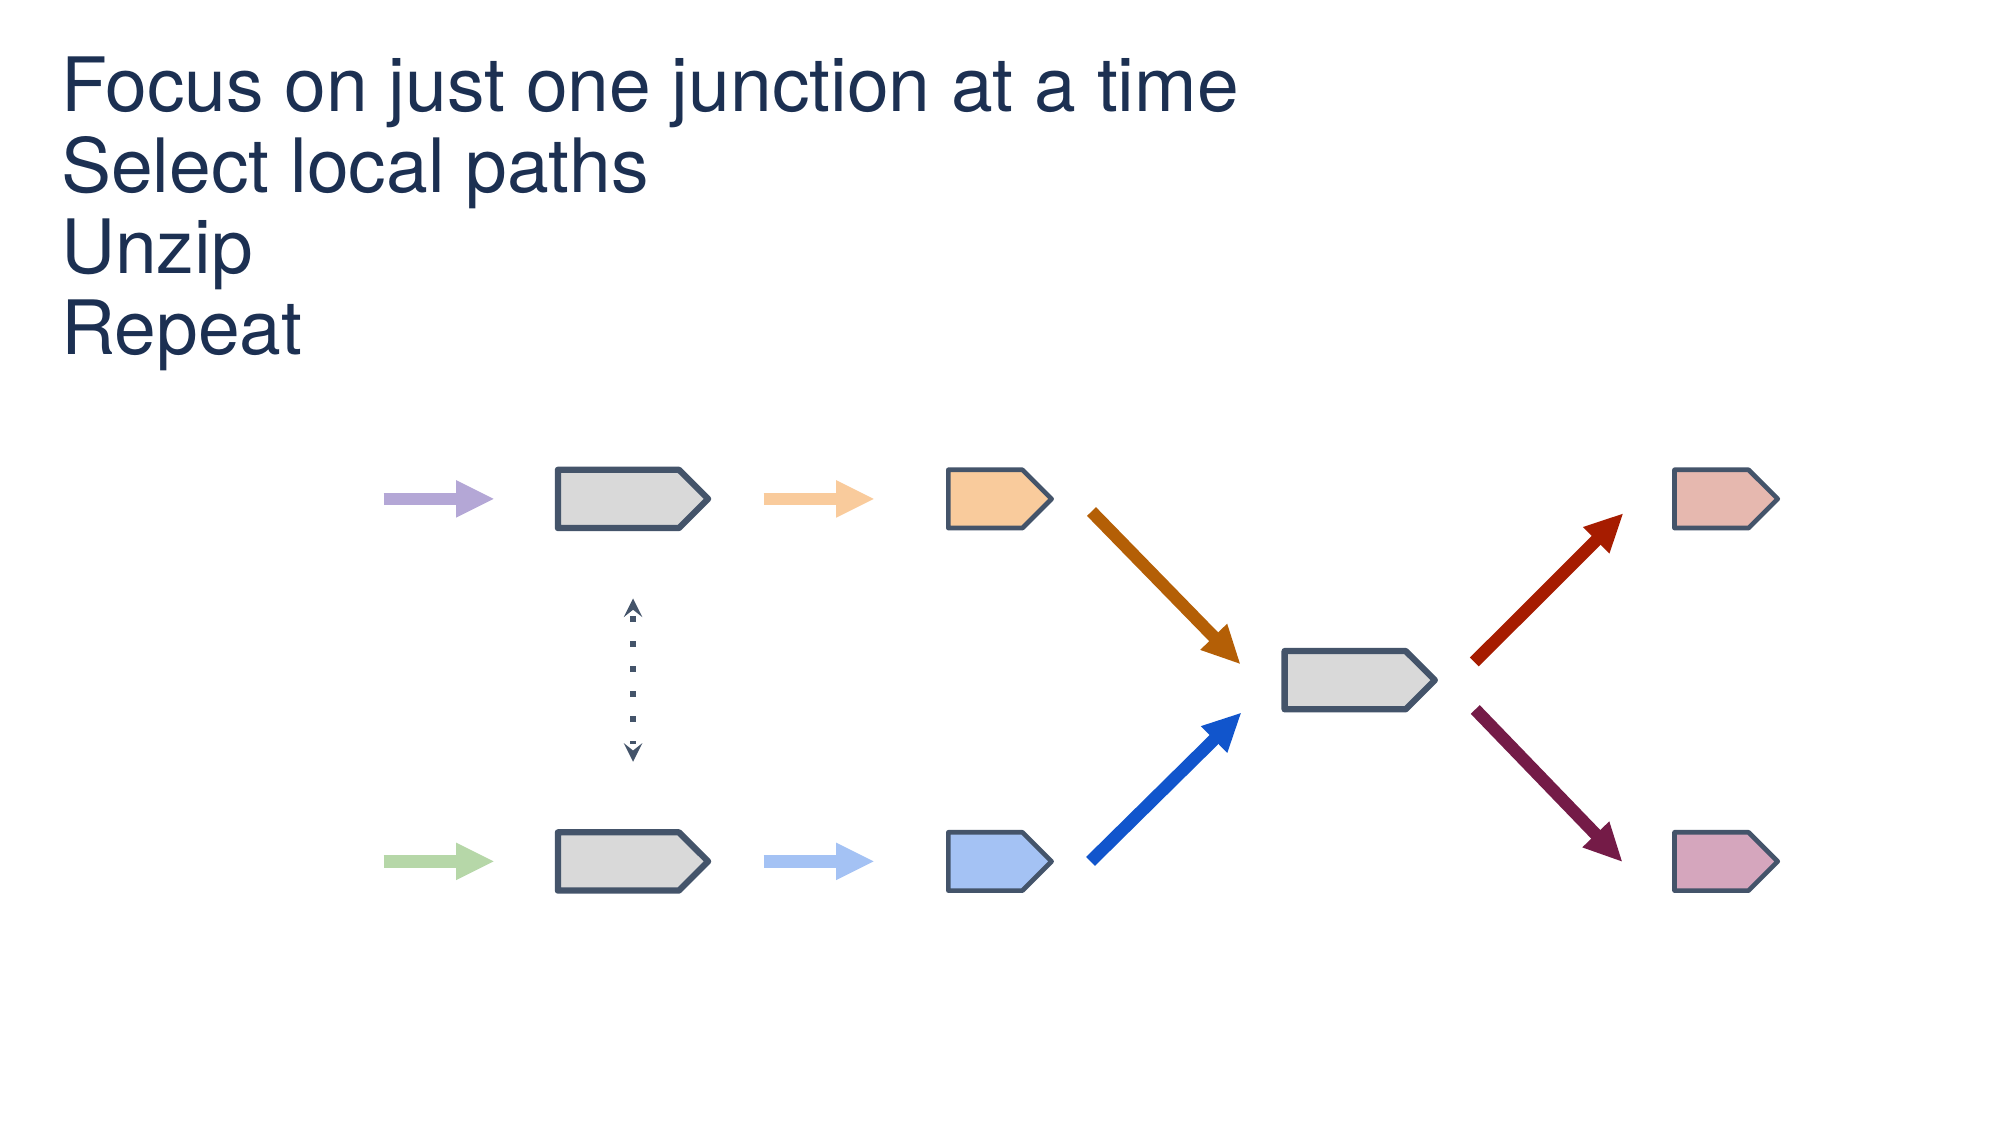

# Focus on just one junction at a time
Select local paths
Unzip
Repeat